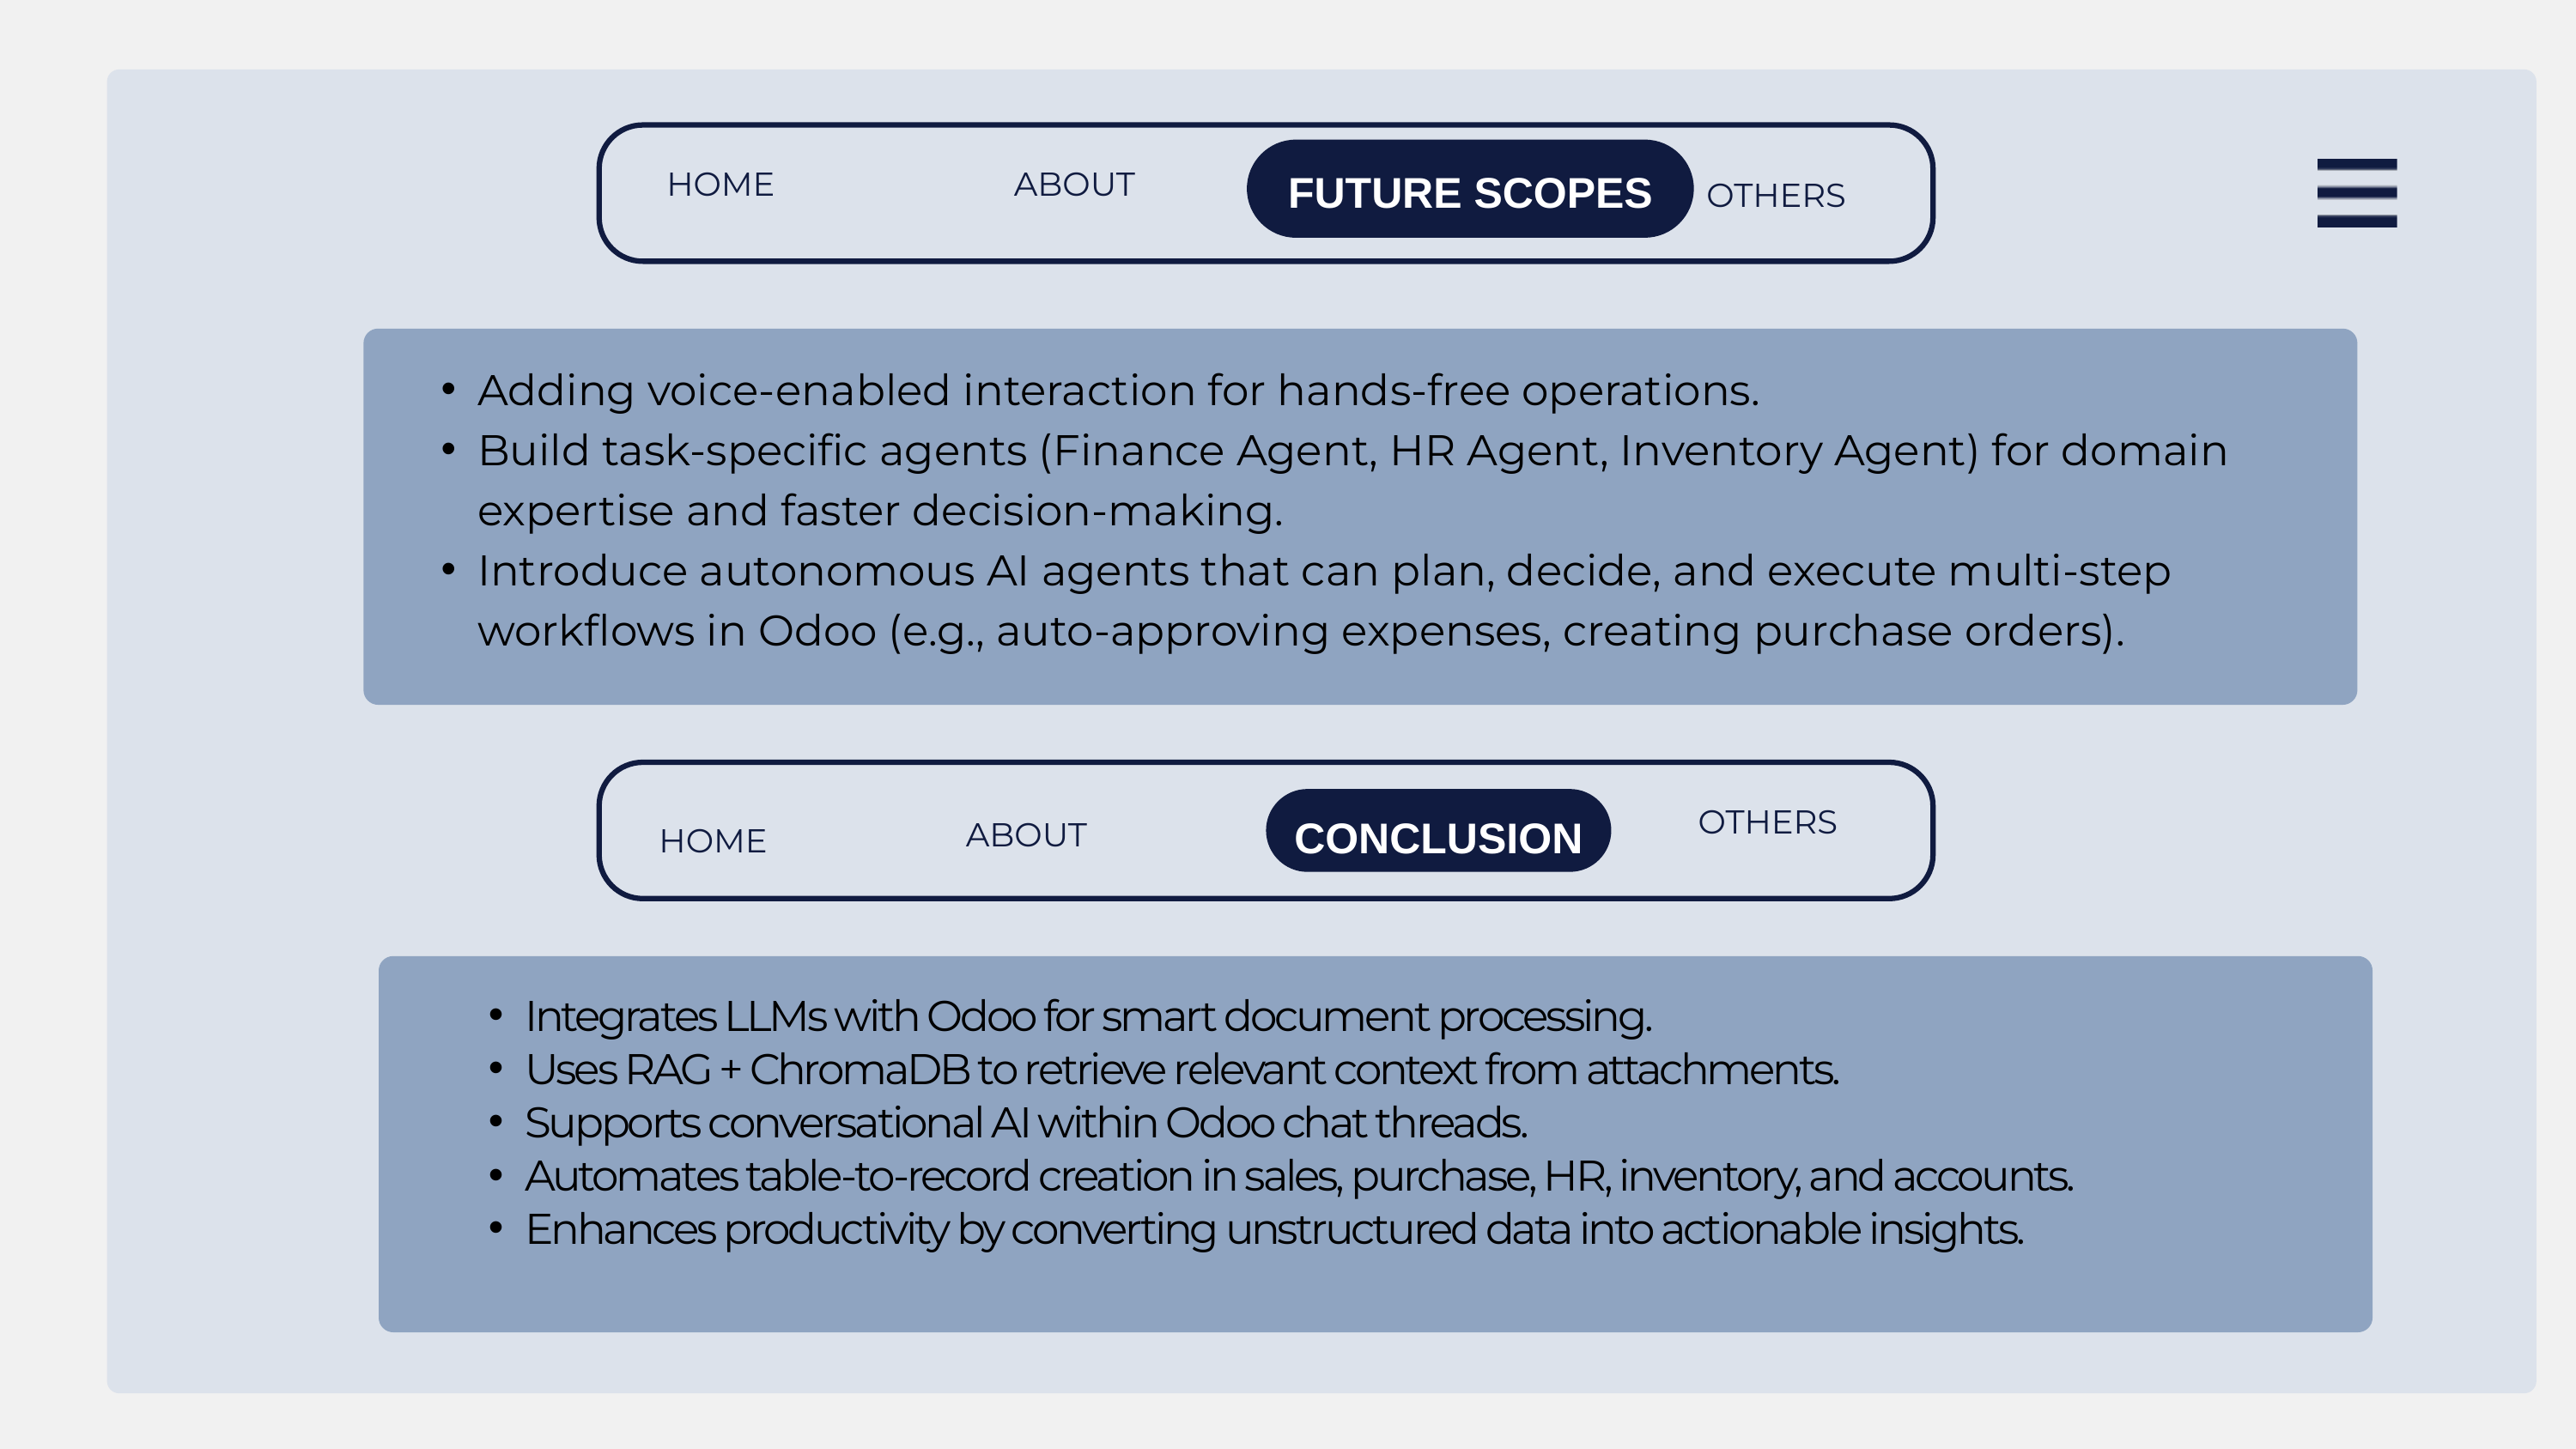

HOME
FUTURE SCOPES
ABOUT
OTHERS

Adding voice-enabled interaction for hands-free operations.
Build task-specific agents (Finance Agent, HR Agent, Inventory Agent) for domain expertise and faster decision-making.
Introduce autonomous AI agents that can plan, decide, and execute multi-step workflows in Odoo (e.g., auto-approving expenses, creating purchase orders).

OTHERS
CONCLUSION
ABOUT
HOME

Integrates LLMs with Odoo for smart document processing.
Uses RAG + ChromaDB to retrieve relevant context from attachments.
Supports conversational AI within Odoo chat threads.
Automates table-to-record creation in sales, purchase, HR, inventory, and accounts.
Enhances productivity by converting unstructured data into actionable insights.